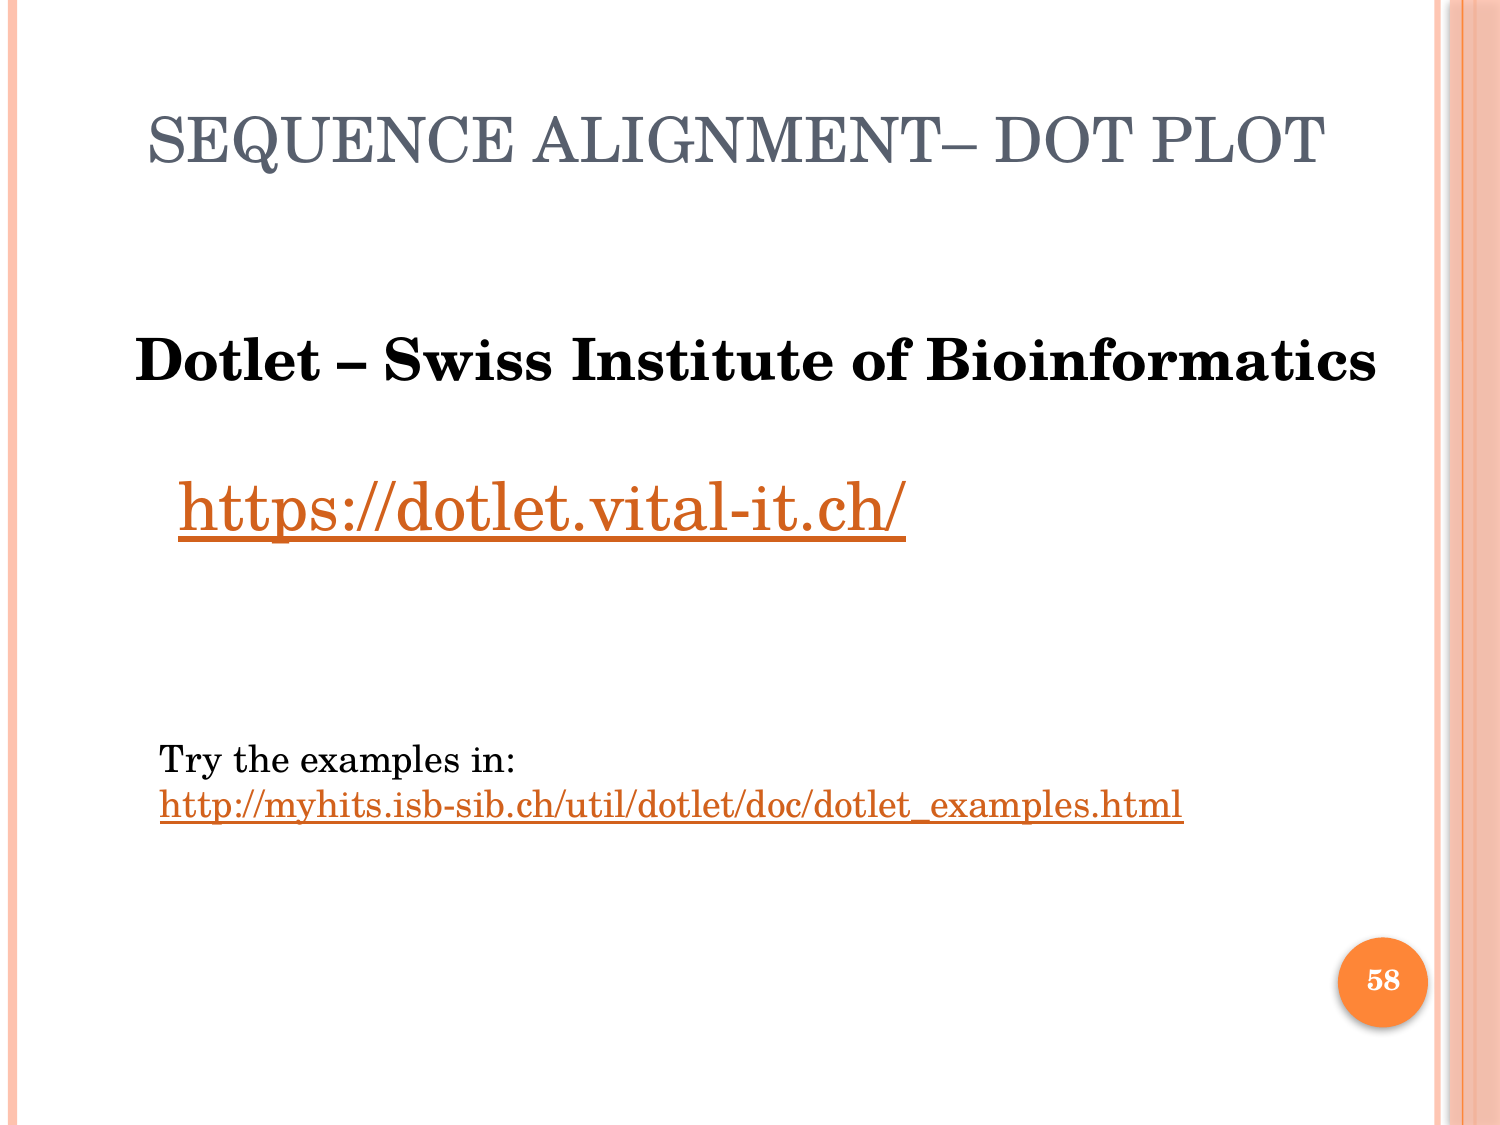

# Sequence Alignment– Dot Plot
Dotlet – Swiss Institute of Bioinformatics
https://dotlet.vital-it.ch/
Try the examples in:
http://myhits.isb-sib.ch/util/dotlet/doc/dotlet_examples.html
58